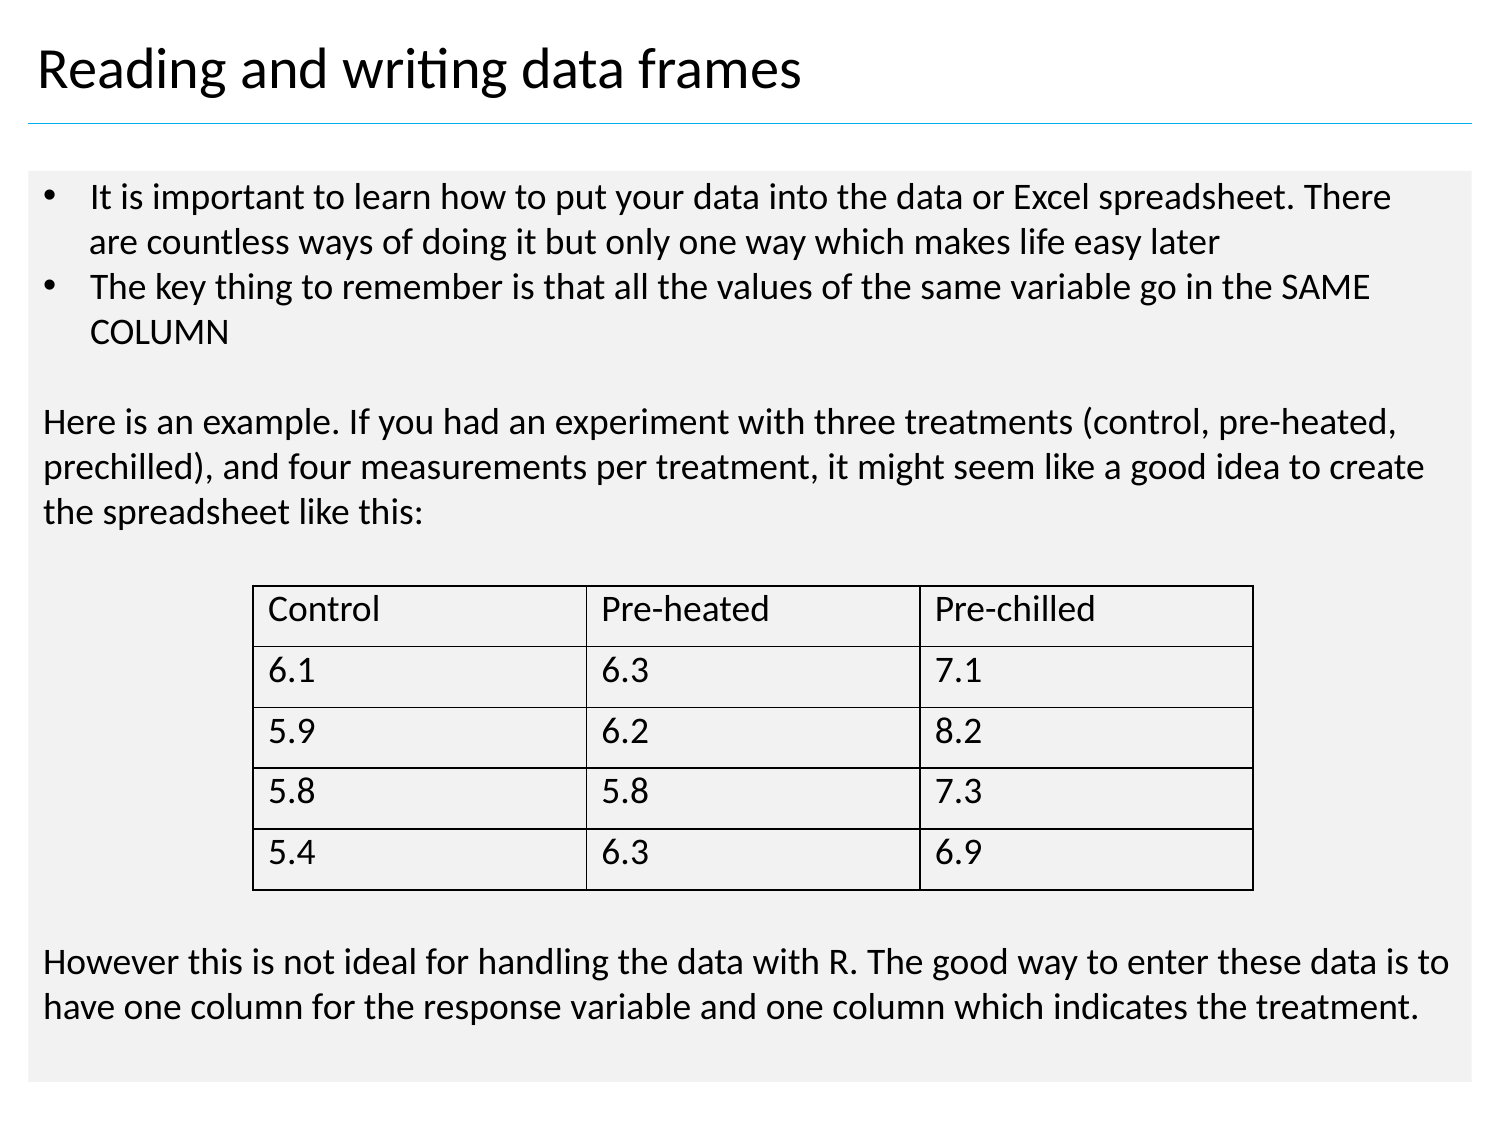

Reading and writing data frames
It is important to learn how to put your data into the data or Excel spreadsheet. There
are countless ways of doing it but only one way which makes life easy later
The key thing to remember is that all the values of the same variable go in the SAME COLUMN

Here is an example. If you had an experiment with three treatments (control, pre-heated, prechilled), and four measurements per treatment, it might seem like a good idea to create the spreadsheet like this:

However this is not ideal for handling the data with R. The good way to enter these data is to
have one column for the response variable and one column which indicates the treatment.

| Control | Pre-heated | Pre-chilled |
| --- | --- | --- |
| 6.1 | 6.3 | 7.1 |
| 5.9 | 6.2 | 8.2 |
| 5.8 | 5.8 | 7.3 |
| 5.4 | 6.3 | 6.9 |